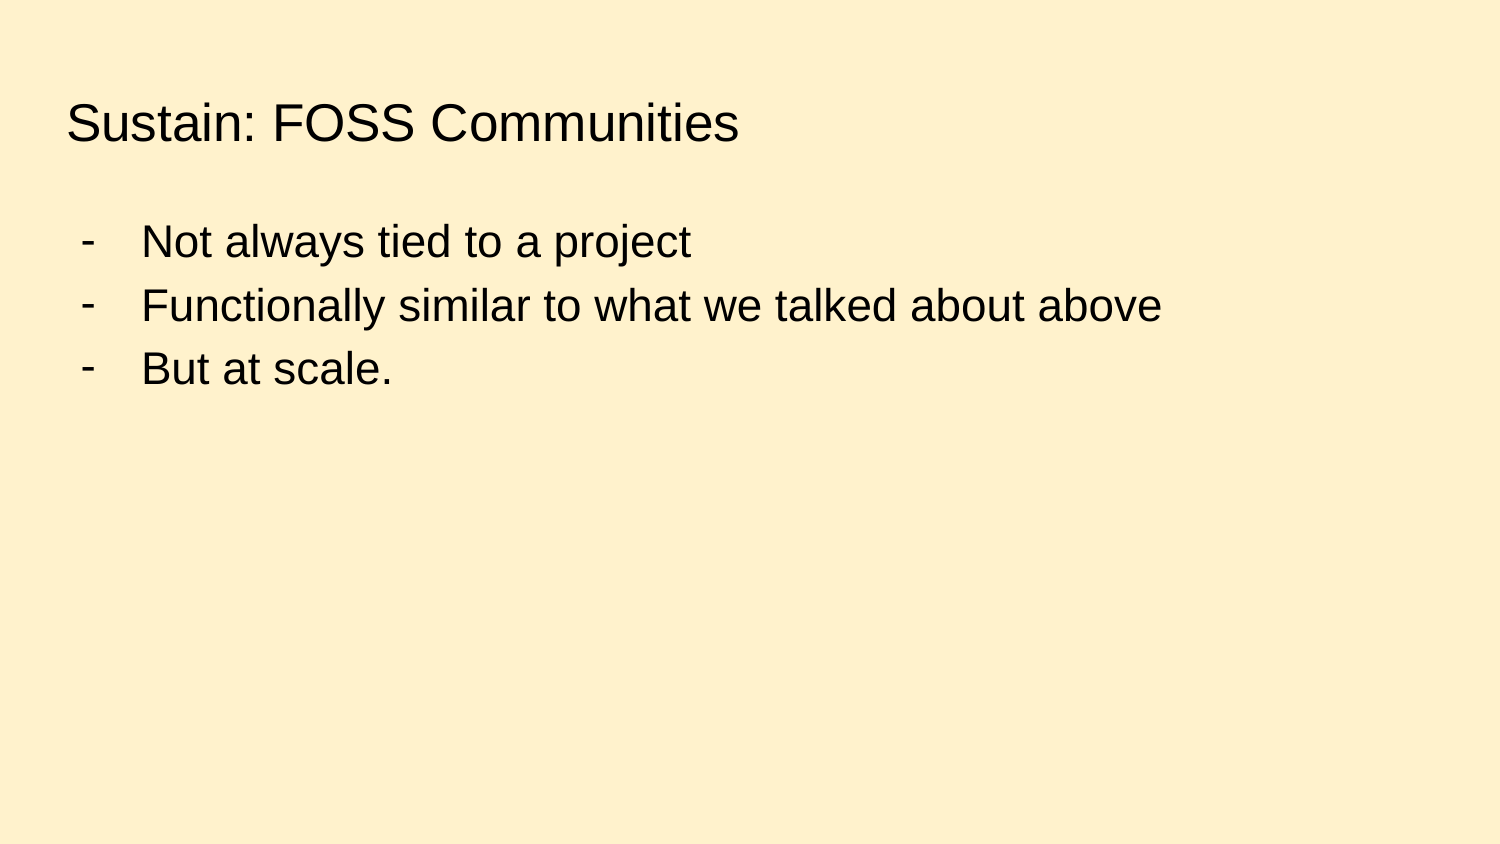

# Sustain: FOSS Communities
Not always tied to a project
Functionally similar to what we talked about above
But at scale.